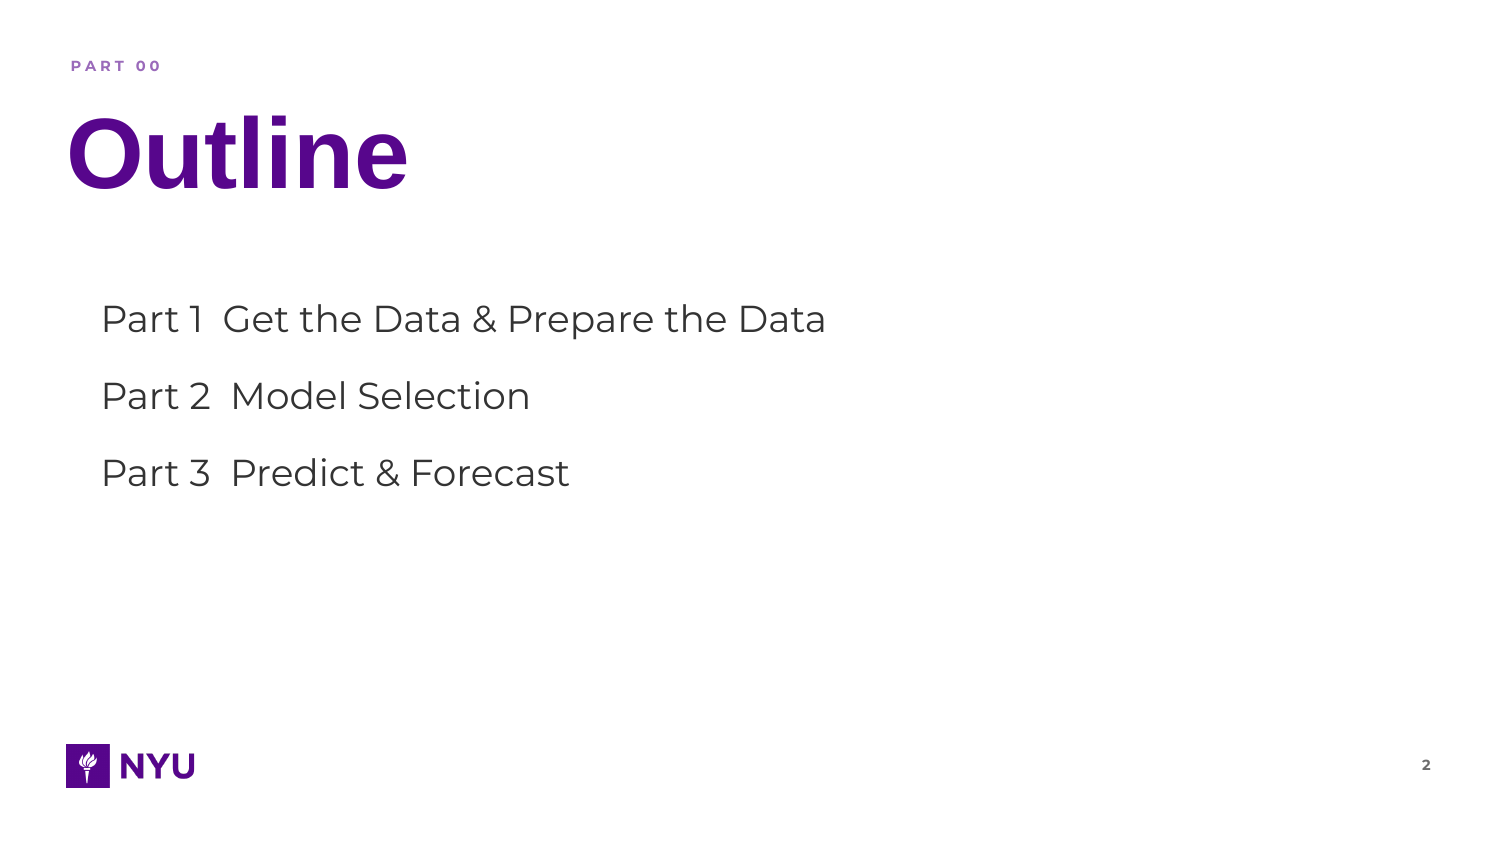

P A R T   0 0
# Outline
Part 1  Get the Data & Prepare the Data
Part 2  Model Selection
Part 3  Predict & Forecast